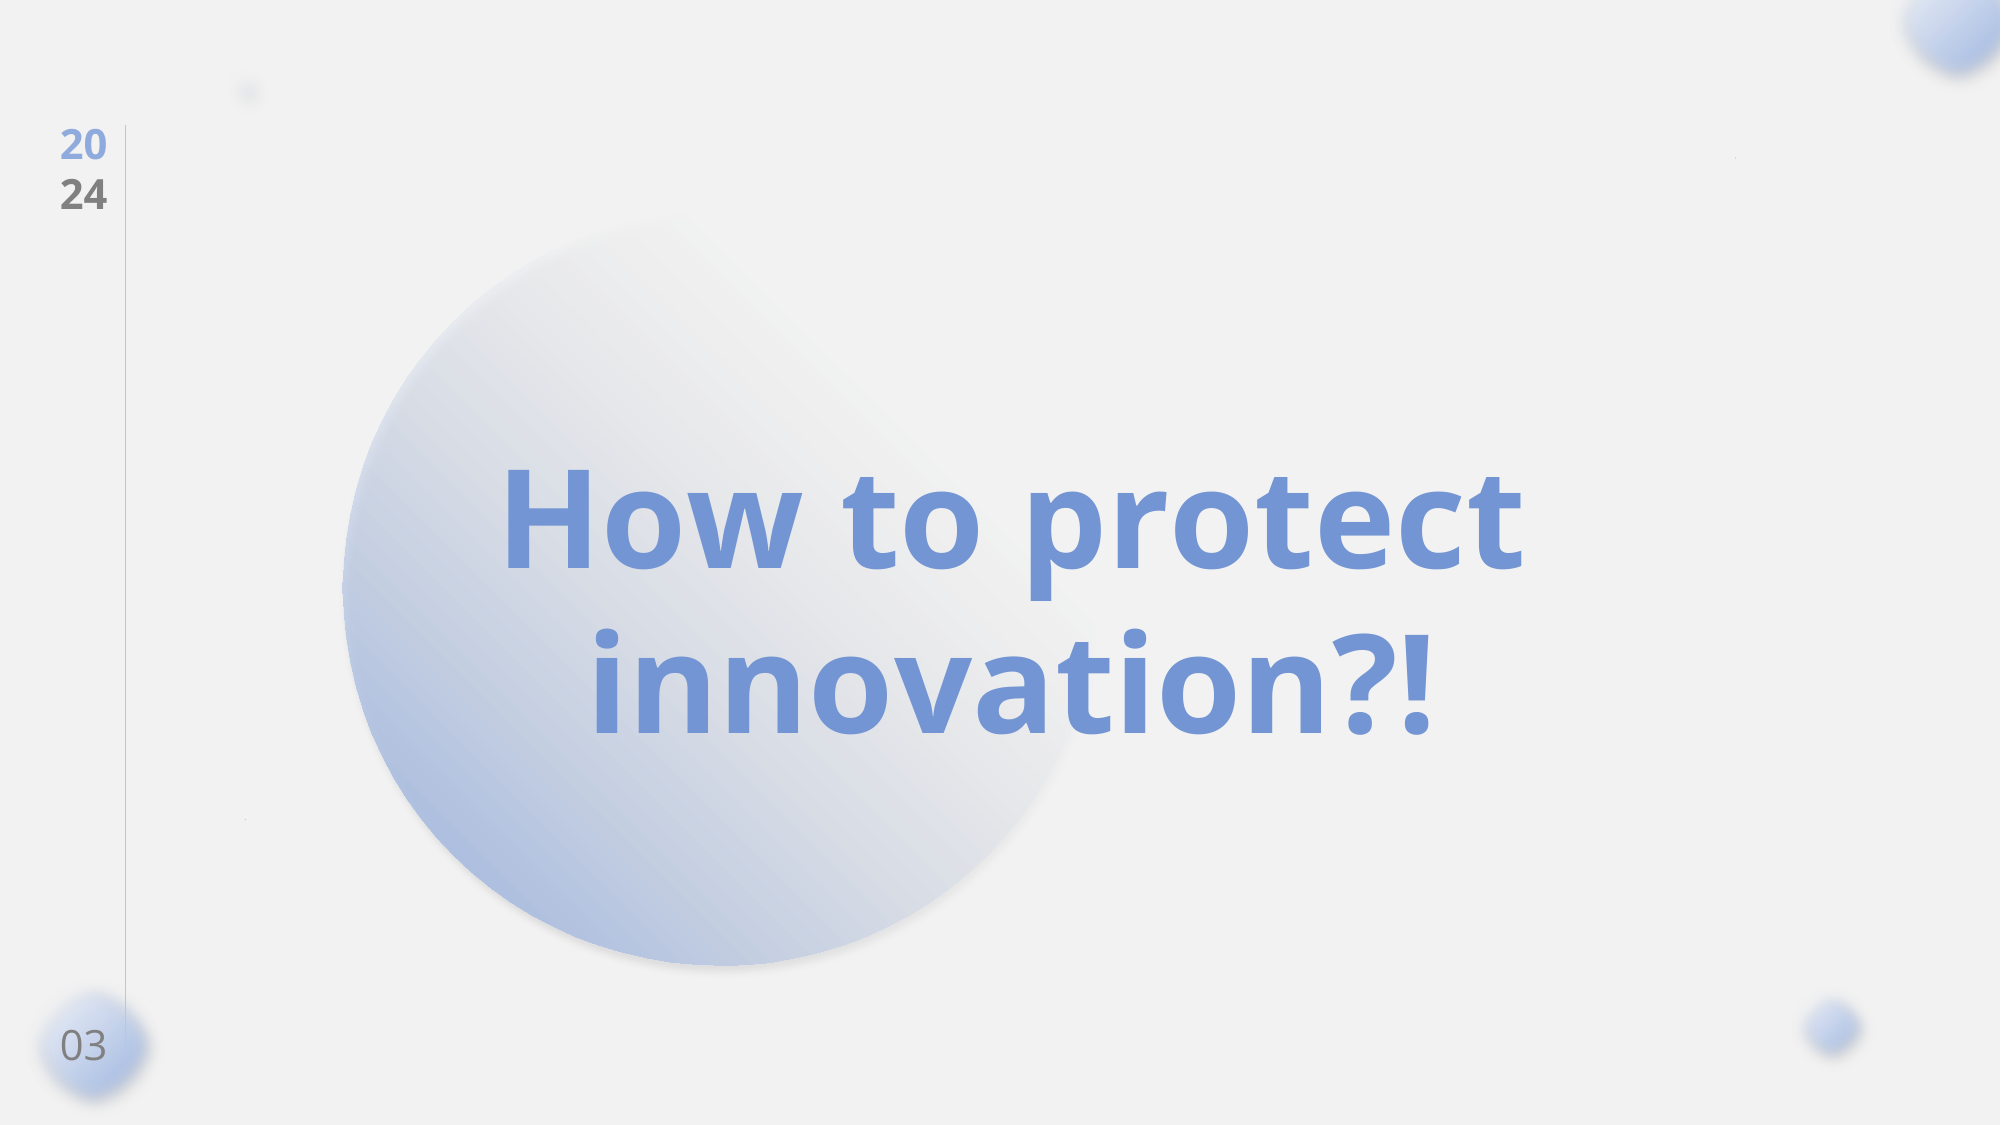

20
24

How to protect innovation?!

03